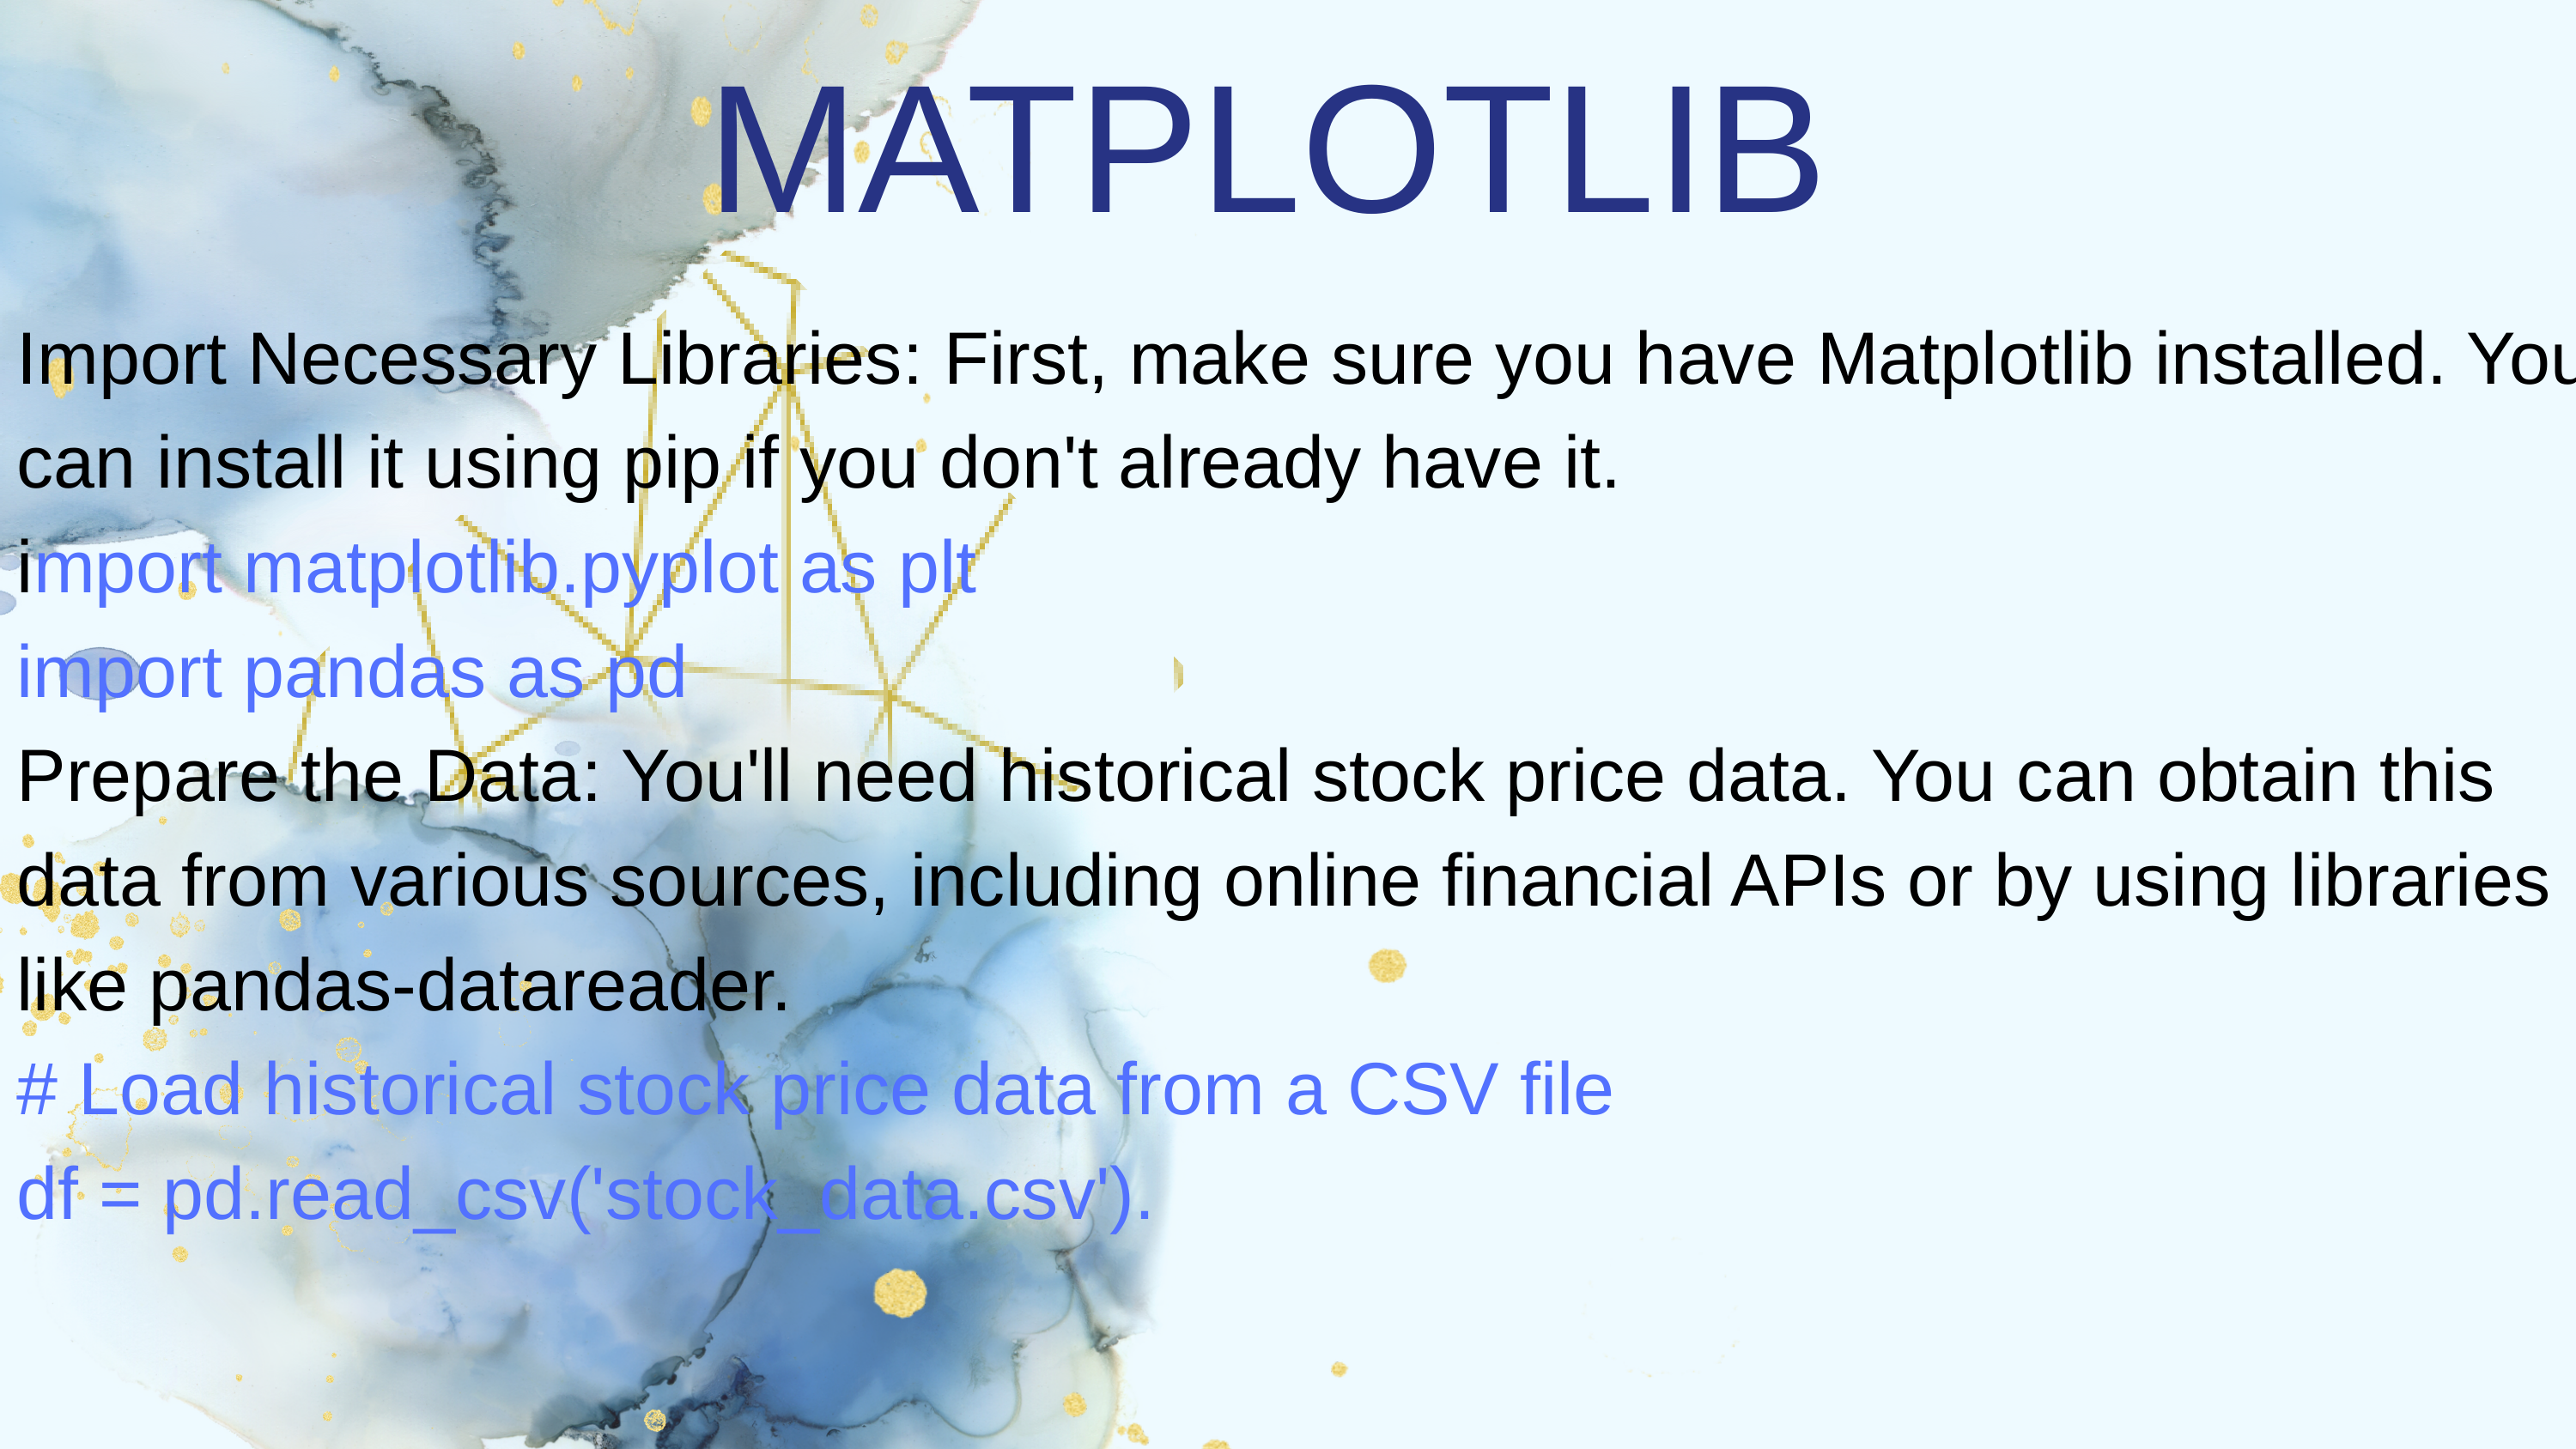

MATPLOTLIB
Import Necessary Libraries: First, make sure you have Matplotlib installed. You can install it using pip if you don't already have it.
import matplotlib.pyplot as plt
import pandas as pd
Prepare the Data: You'll need historical stock price data. You can obtain this data from various sources, including online financial APIs or by using libraries like pandas-datareader.
# Load historical stock price data from a CSV file
df = pd.read_csv('stock_data.csv').